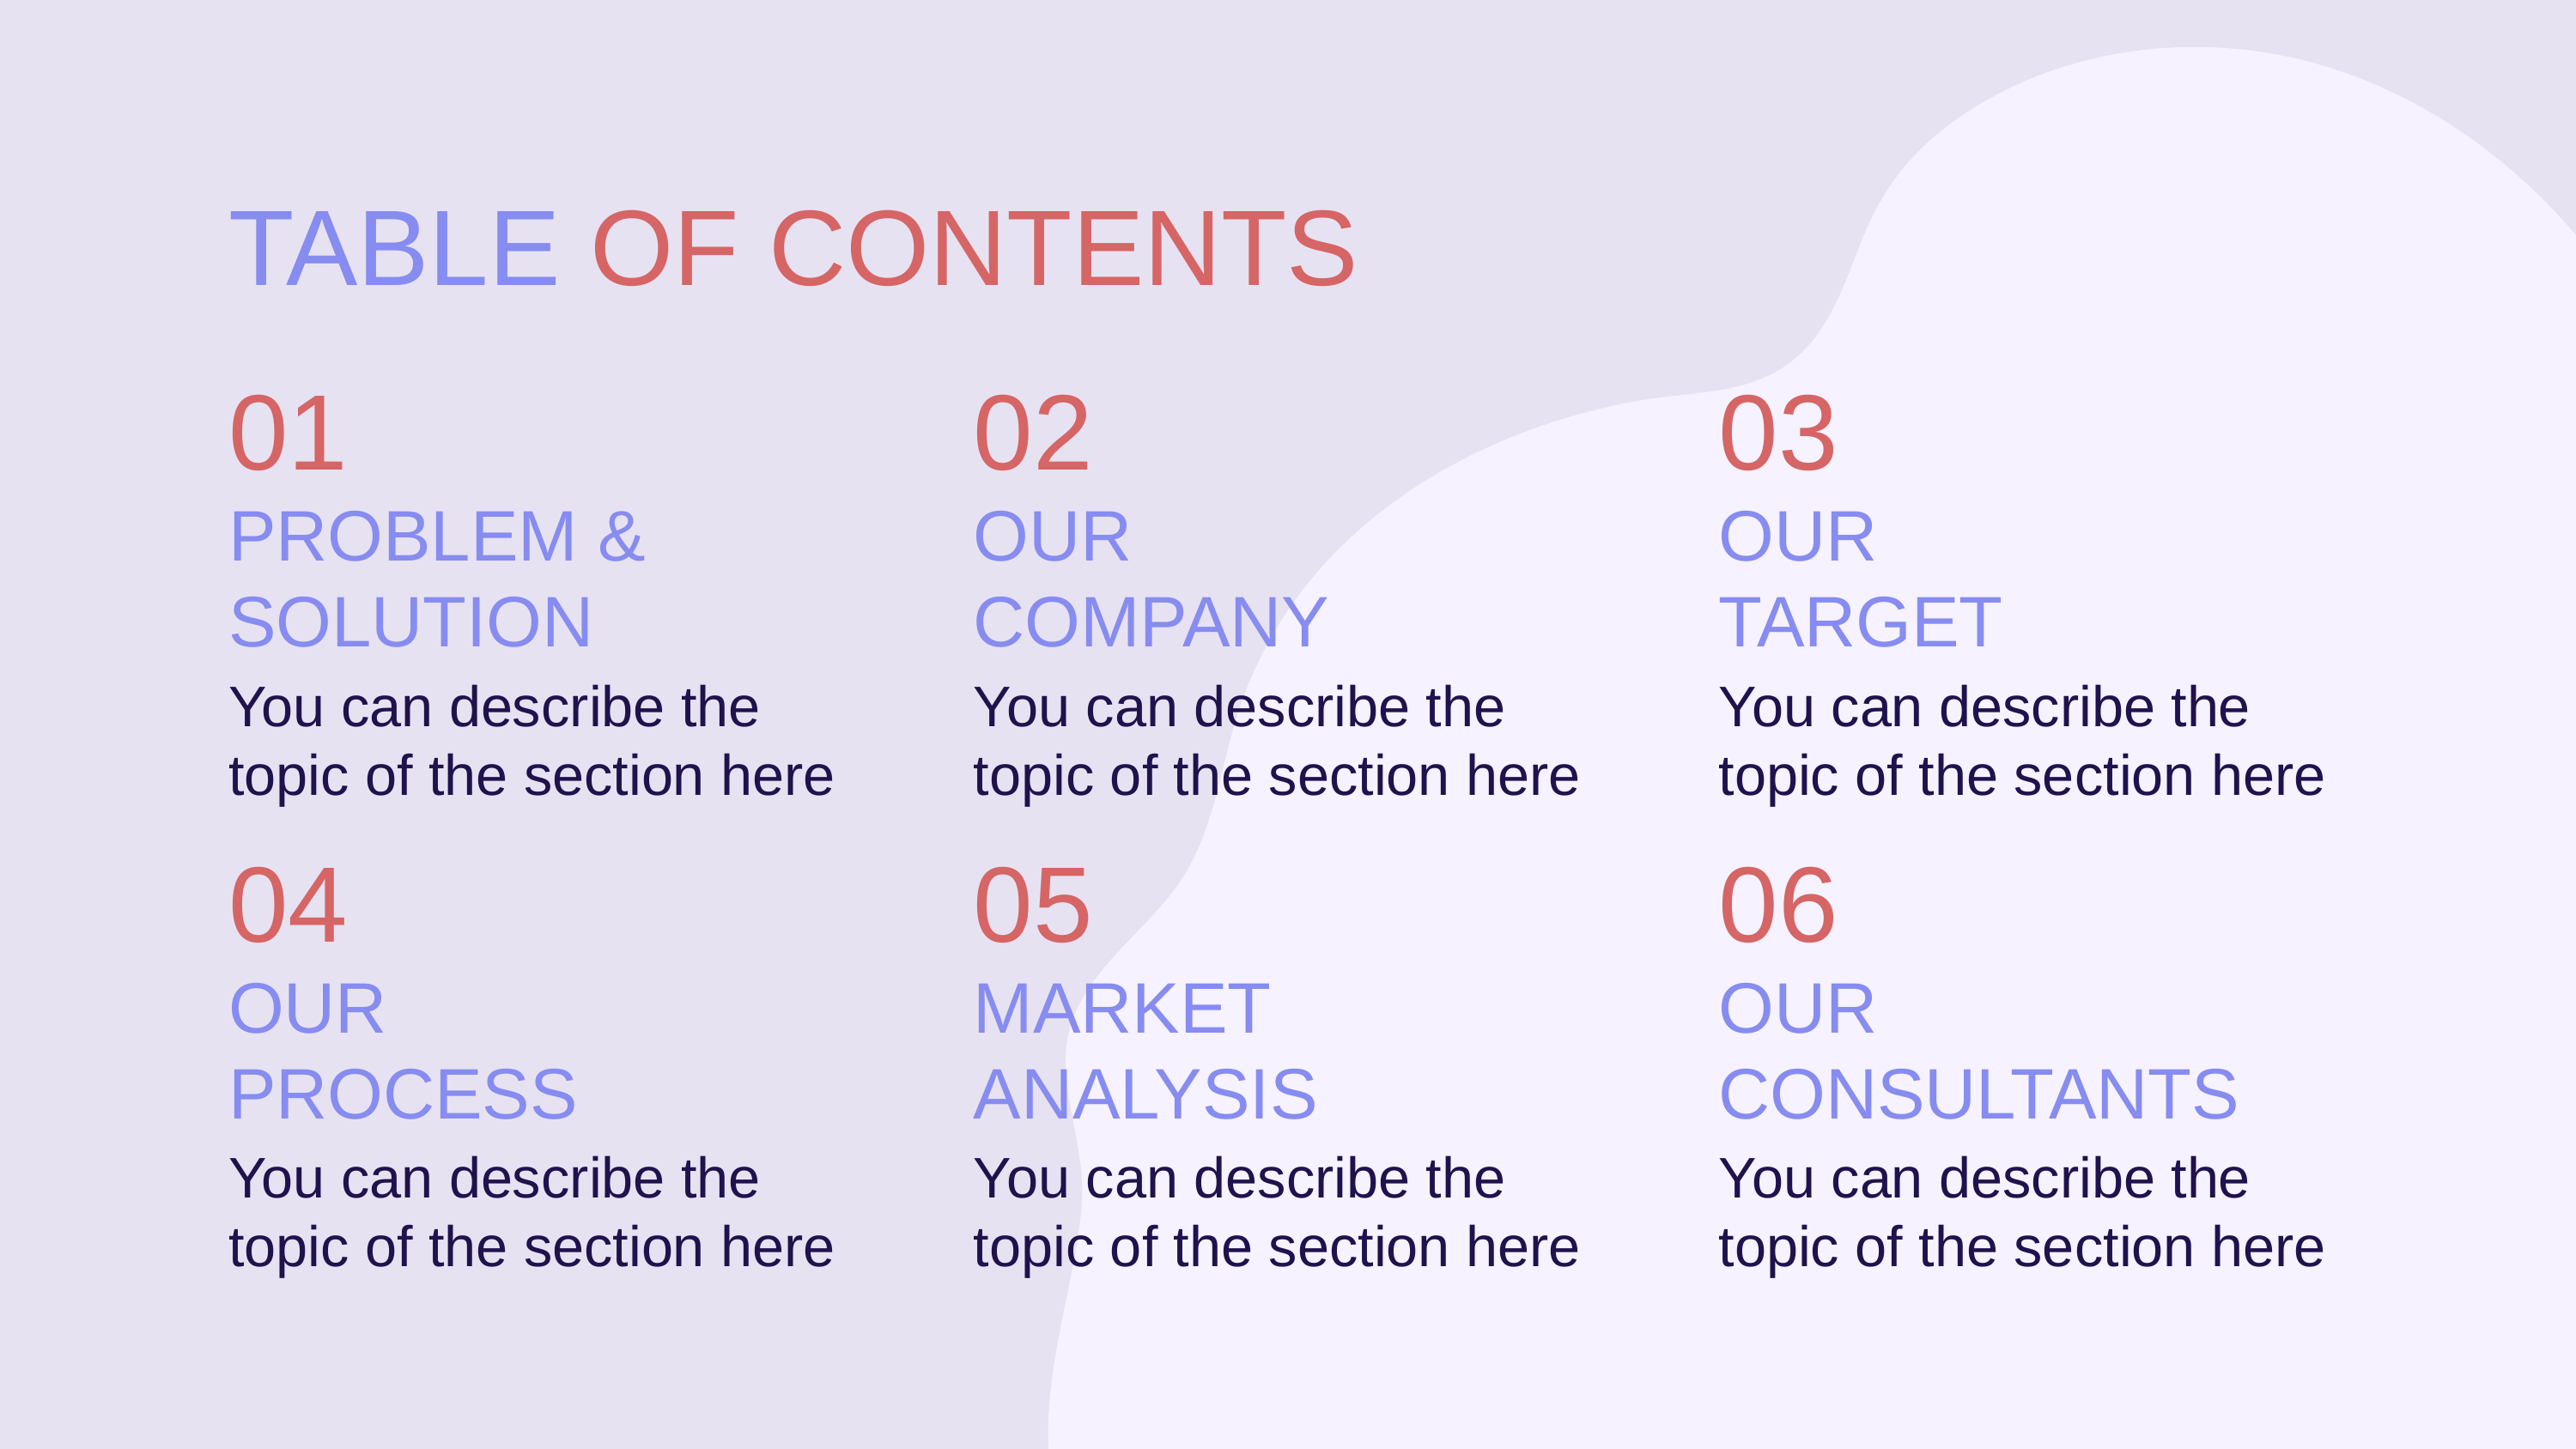

# TABLE OF CONTENTS
01
02
03
PROBLEM & SOLUTION
OUR
COMPANY
OUR
TARGET
You can describe the topic of the section here
You can describe the topic of the section here
You can describe the topic of the section here
04
05
06
OUR PROCESS
MARKET ANALYSIS
OUR CONSULTANTS
You can describe the topic of the section here
You can describe the topic of the section here
You can describe the topic of the section here